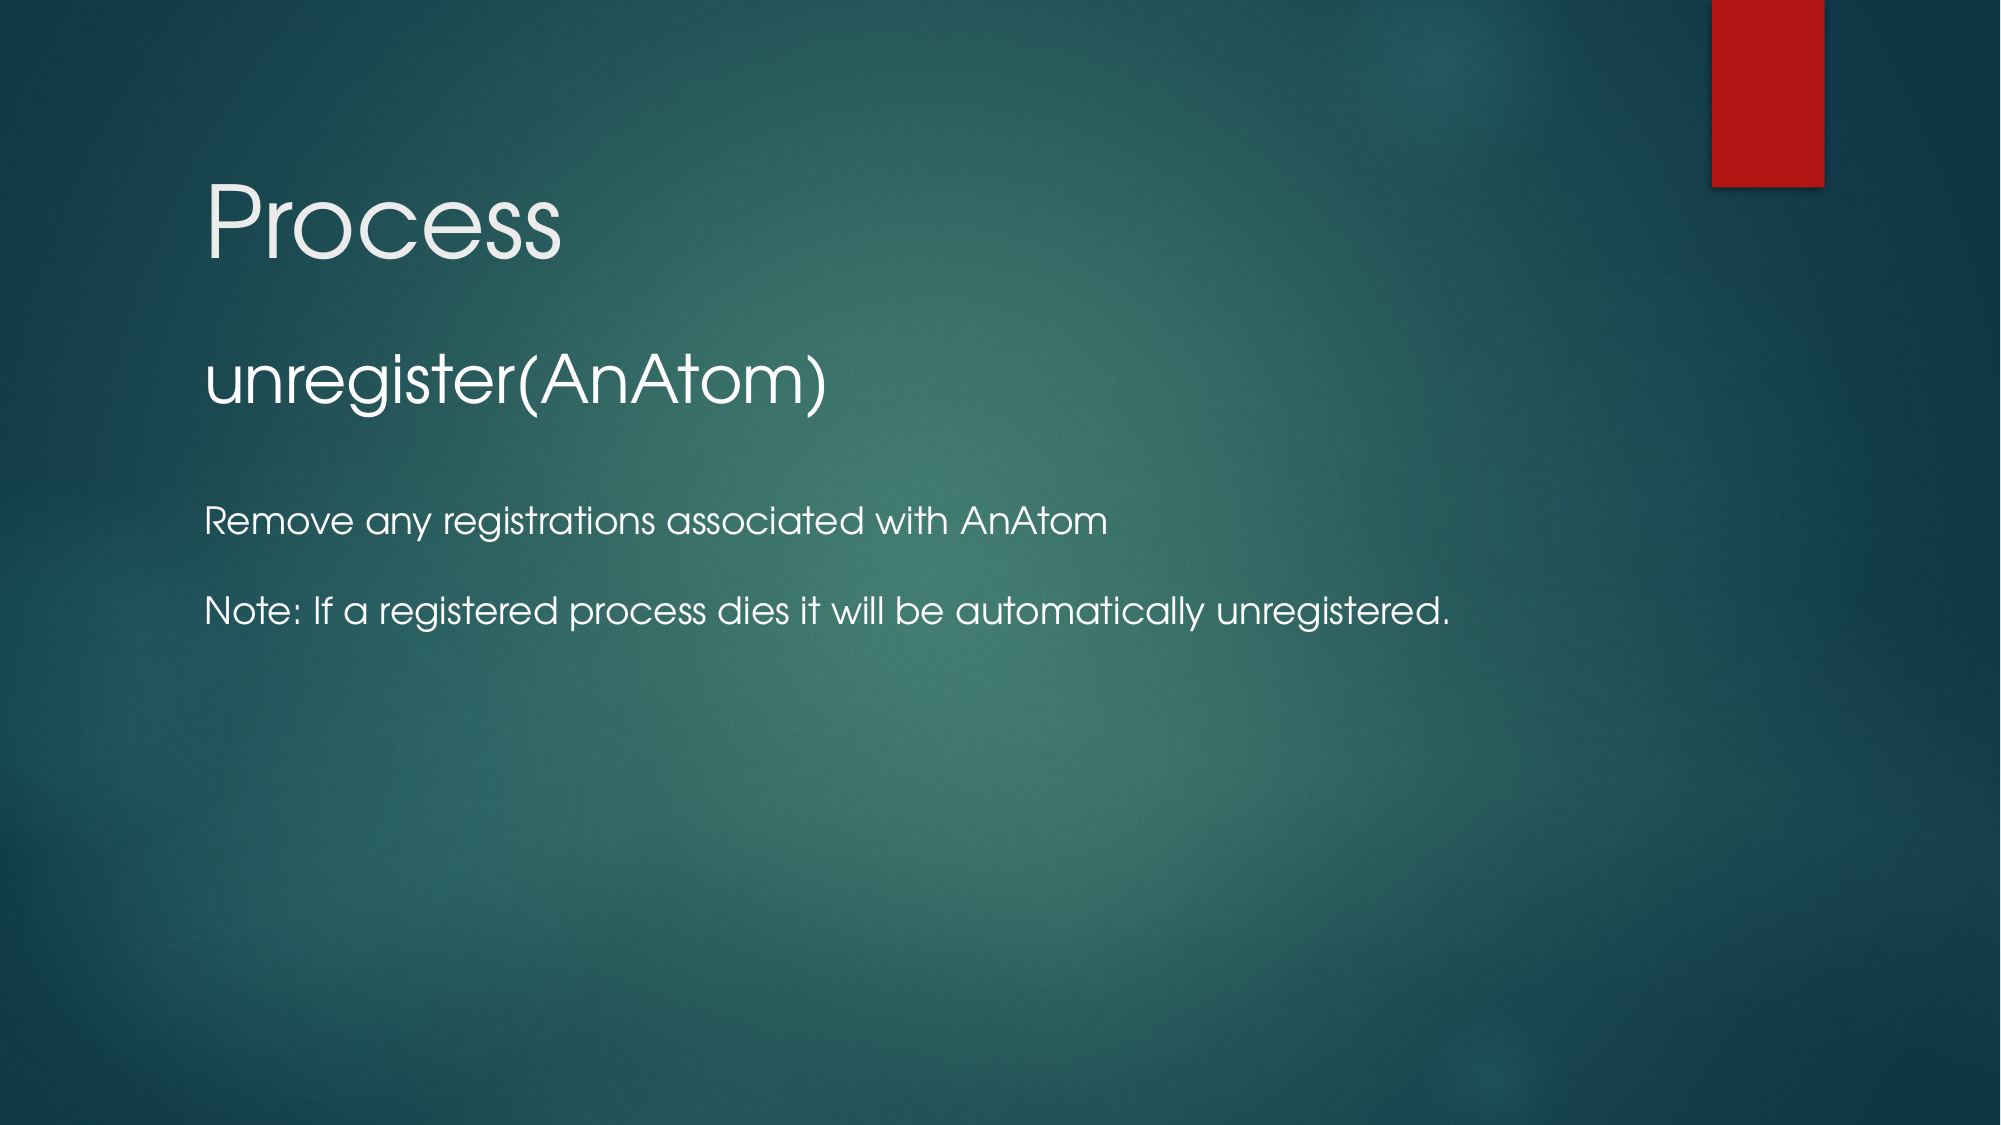

# Process
unregister(AnAtom)

Remove any registrations associated with AnAtom

Note: If a registered process dies it will be automatically unregistered.